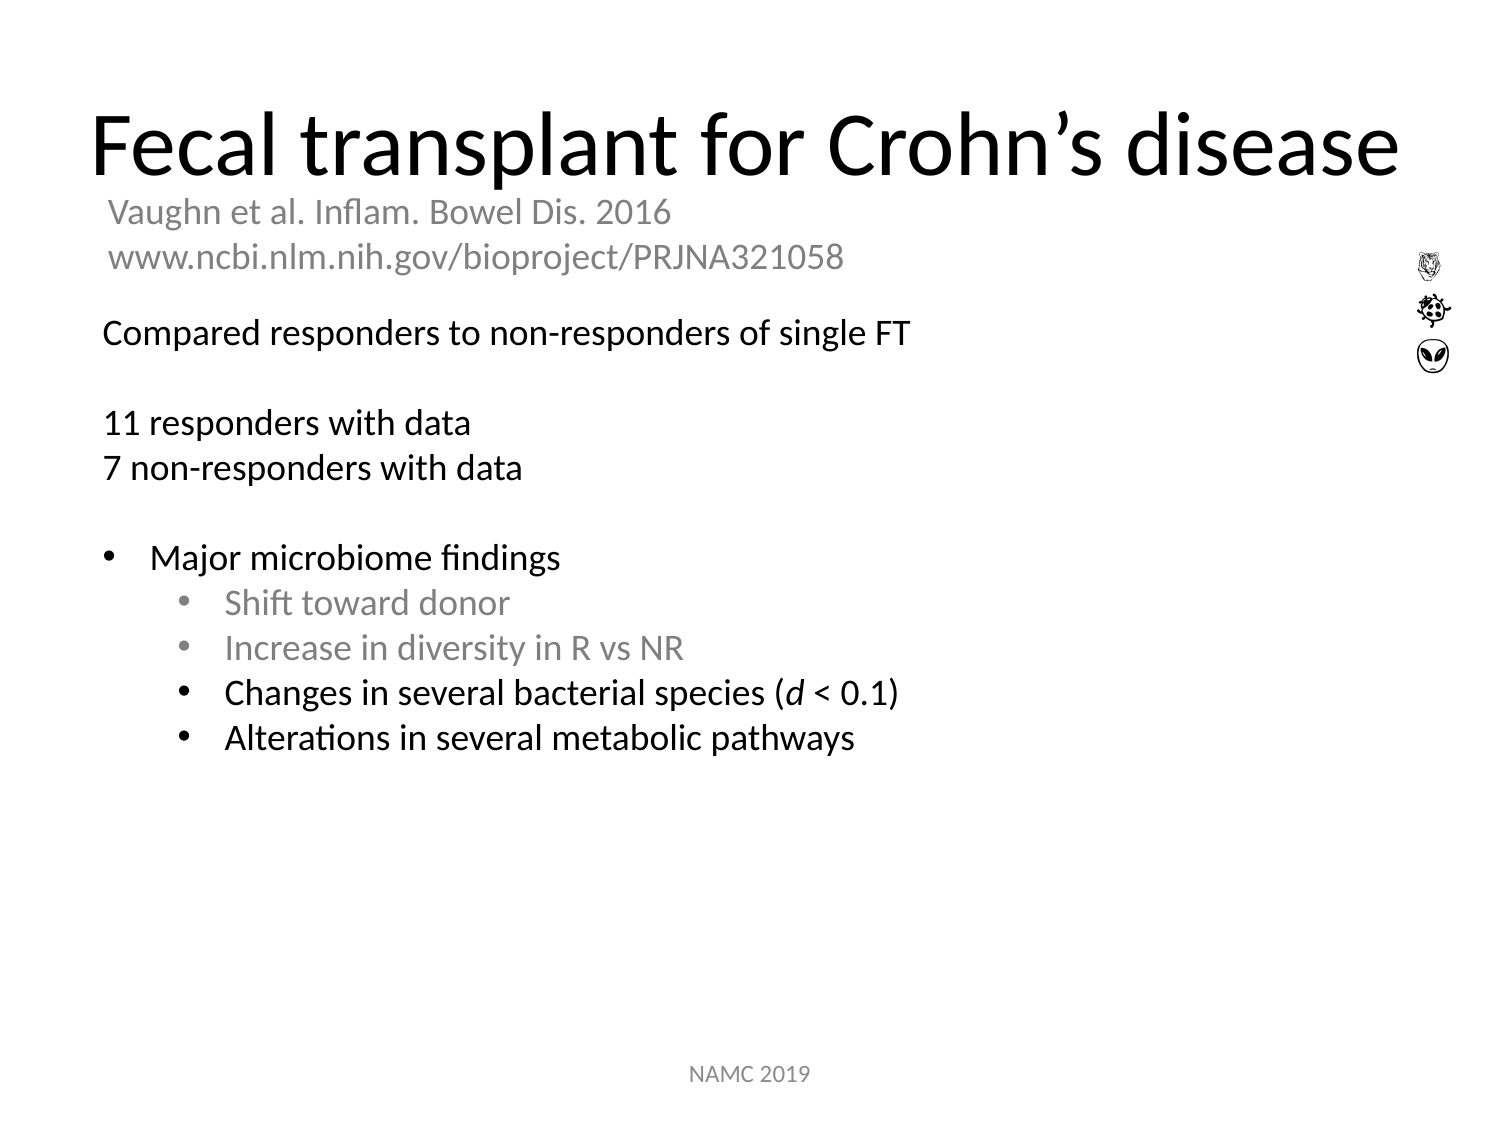

# Fecal transplant for Crohn’s disease
Vaughn et al. Inflam. Bowel Dis. 2016
www.ncbi.nlm.nih.gov/bioproject/PRJNA321058
🐯
🐞
👽
Compared responders to non-responders of single FT

11 responders with data
7 non-responders with data

Major microbiome findings
Shift toward donor
Increase in diversity in R vs NR
Changes in several bacterial species (d < 0.1)
Alterations in several metabolic pathways

NAMC 2019